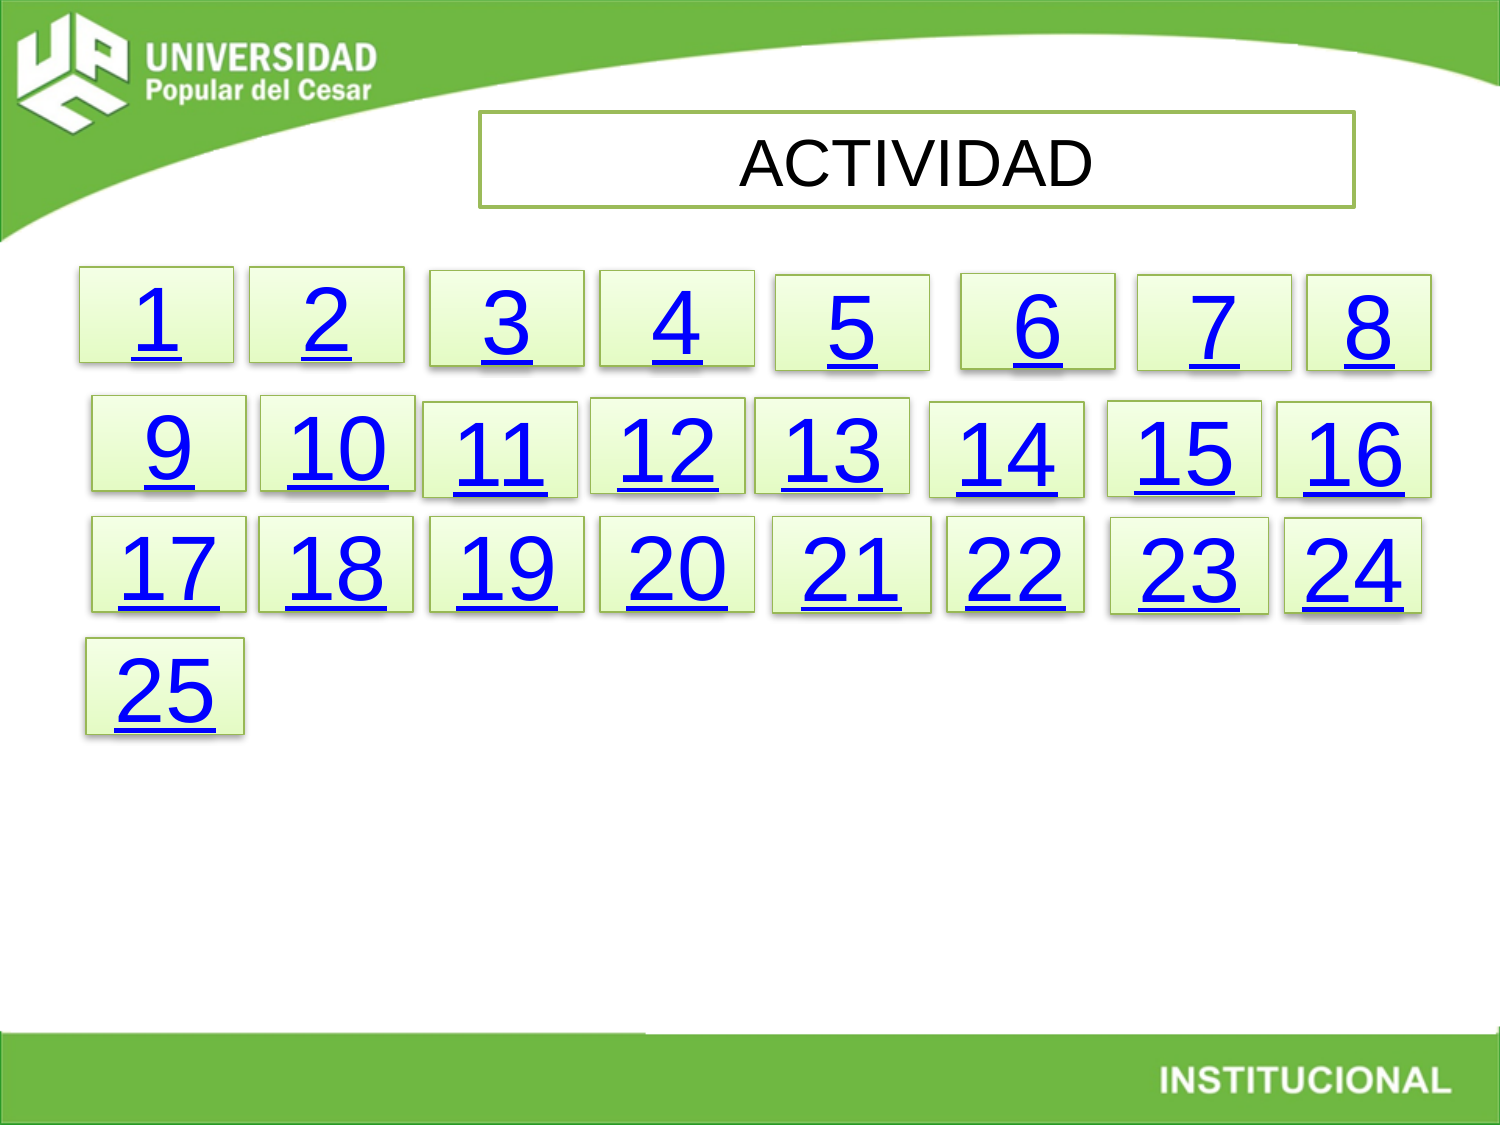

ACTIVIDAD
1
2
3
4
6
5
7
8
9
10
12
13
15
11
14
16
17
18
19
20
21
22
23
24
25